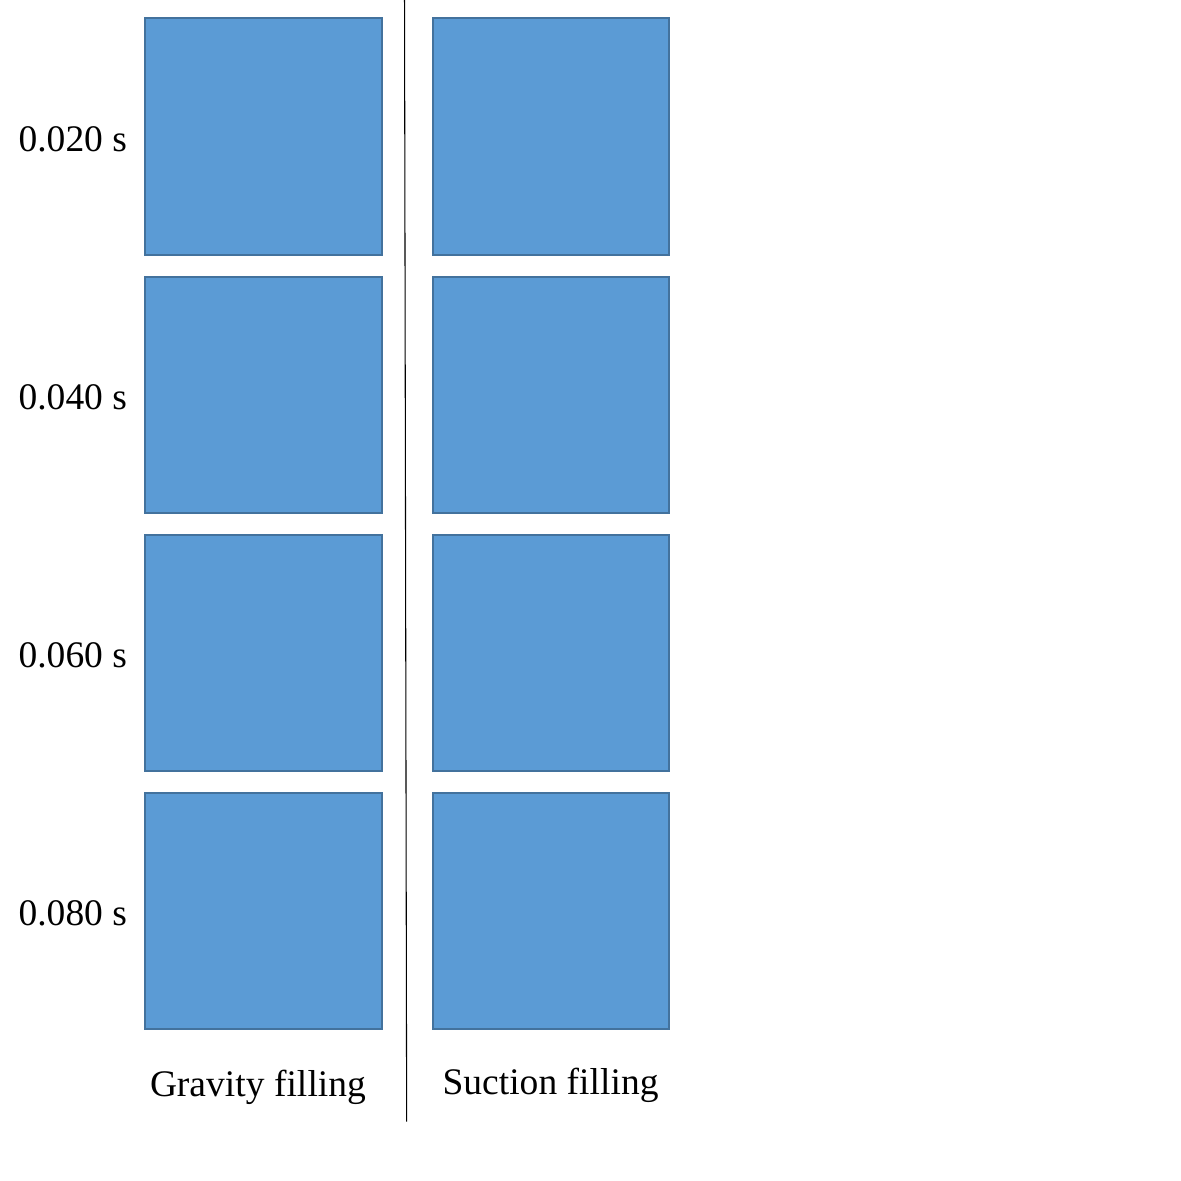

0.020 s

0.040 s

0.060 s

0.080 s
Suction filling
Gravity filling